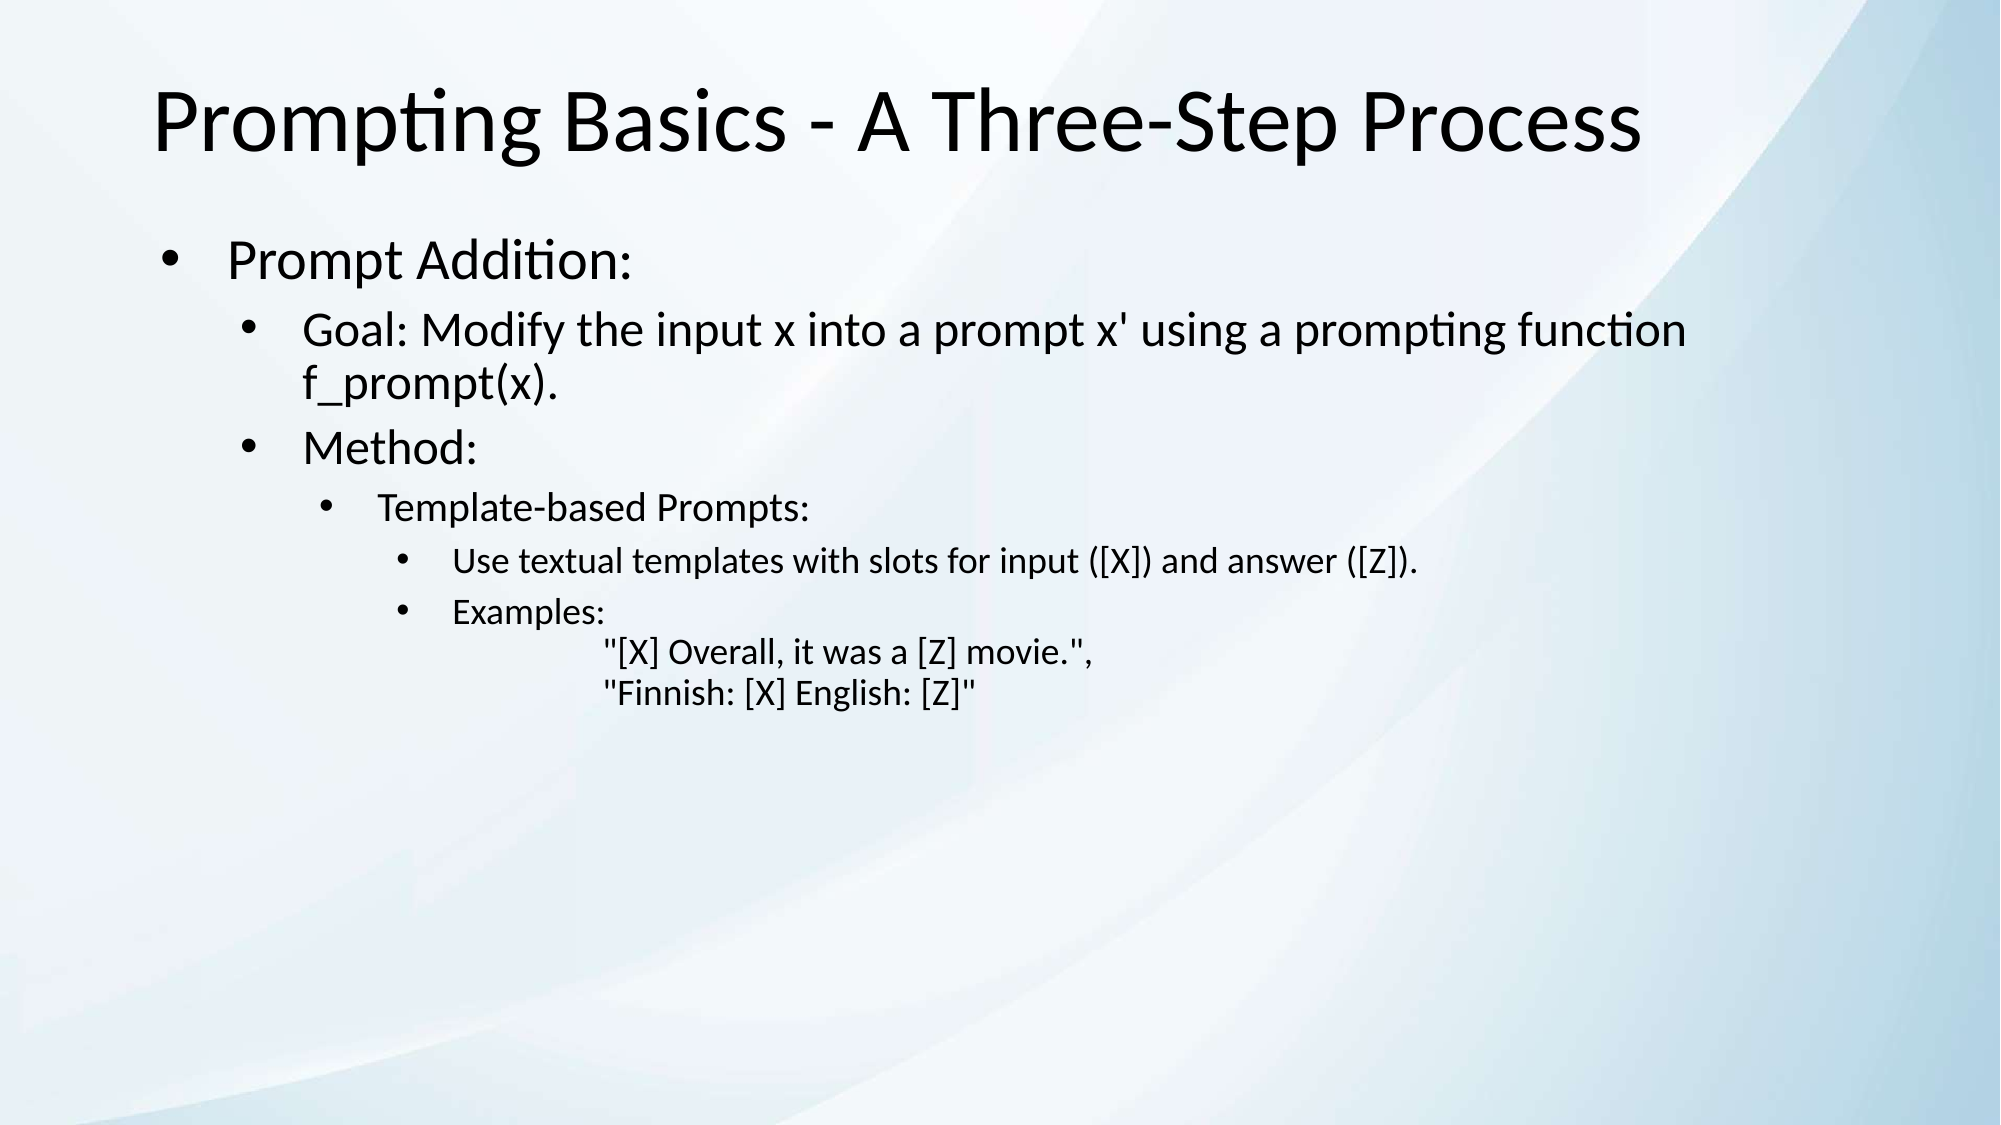

# Prompting Basics - A Three-Step Process
Prompt Addition:
Goal: Modify the input x into a prompt x' using a prompting function f_prompt(x).
Method:
Template-based Prompts:
Use textual templates with slots for input ([X]) and answer ([Z]).
Examples:
	"[X] Overall, it was a [Z] movie.",
	"Finnish: [X] English: [Z]"